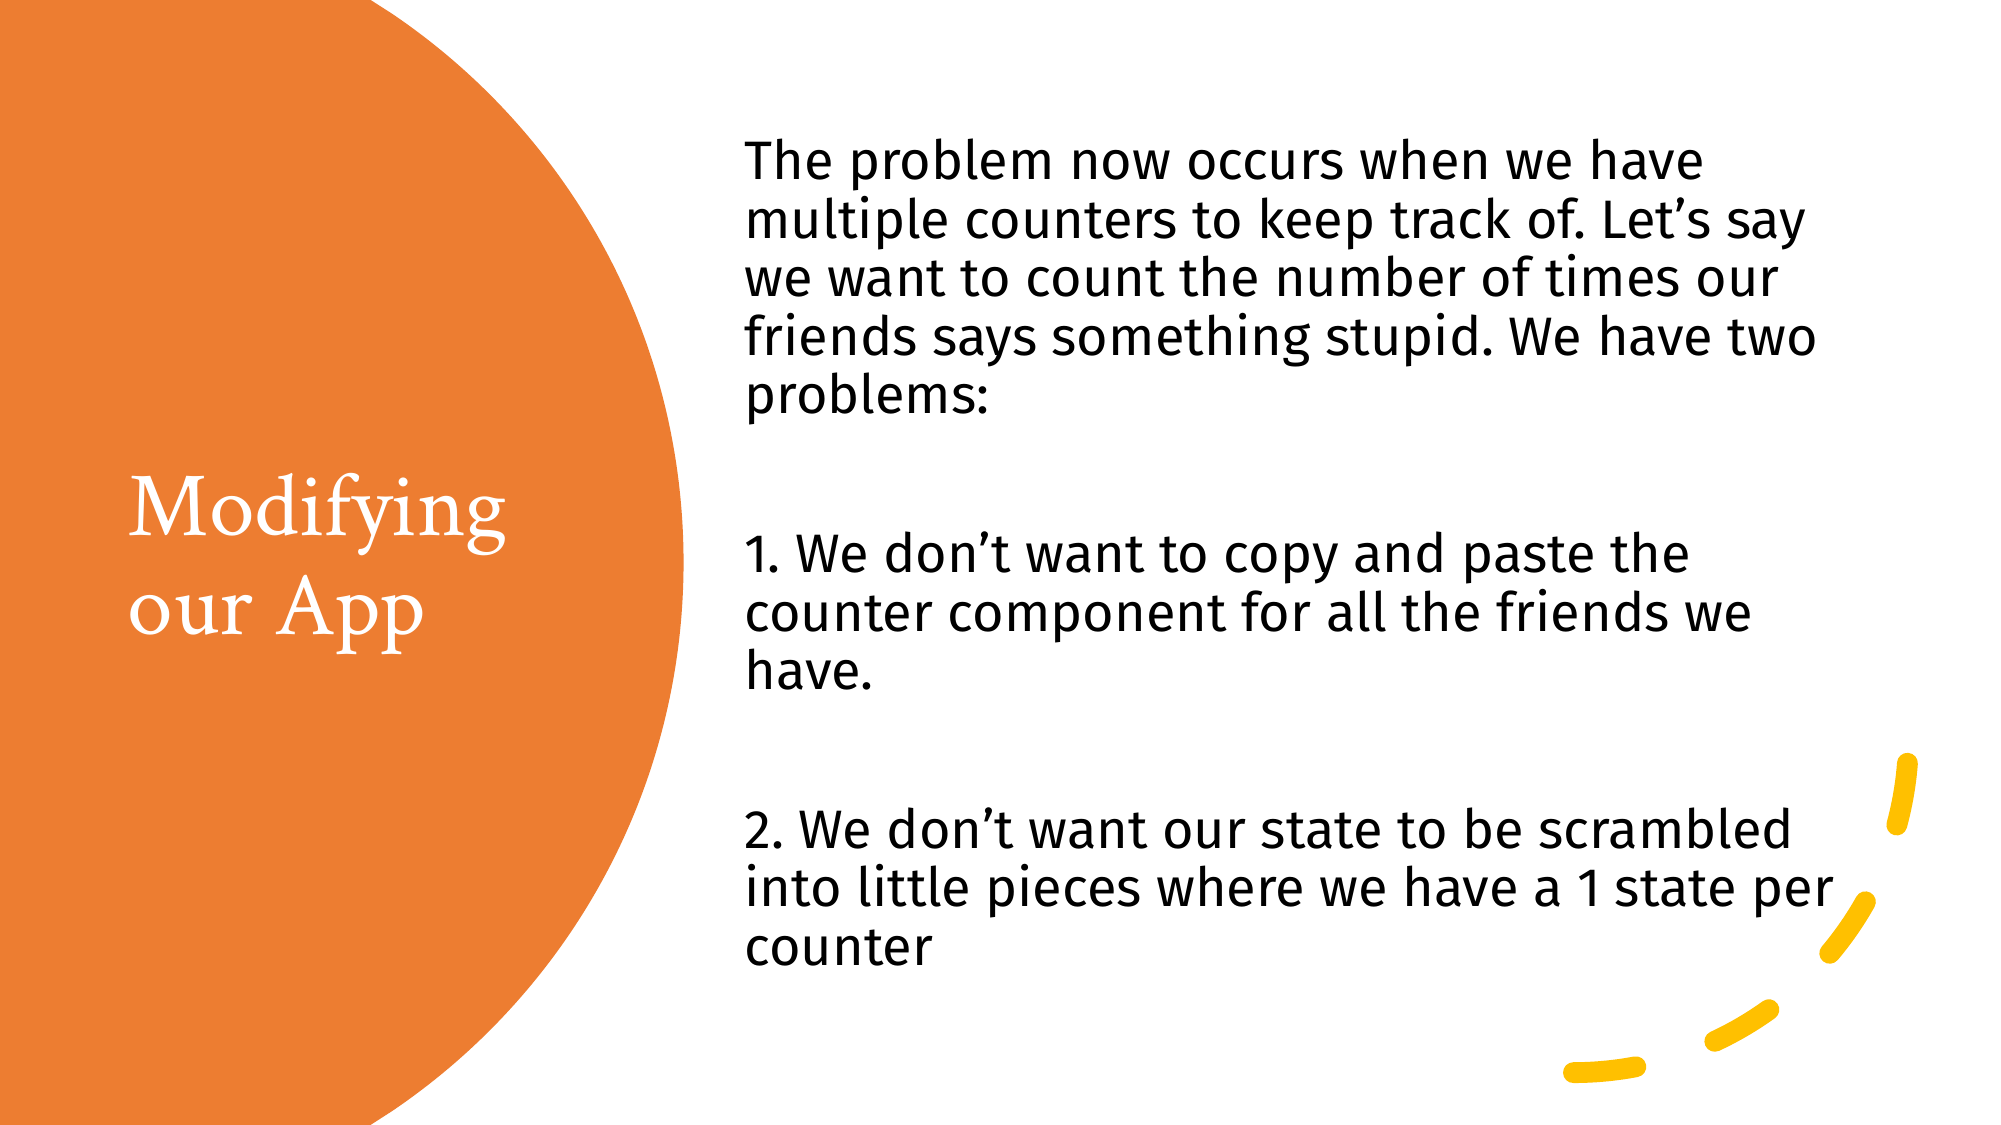

The problem now occurs when we have multiple counters to keep track of. Let’s say we want to count the number of times our friends says something stupid. We have two problems:

1. We don’t want to copy and paste the counter component for all the friends we have.

2. We don’t want our state to be scrambled into little pieces where we have a 1 state per counter
# Modifying our App